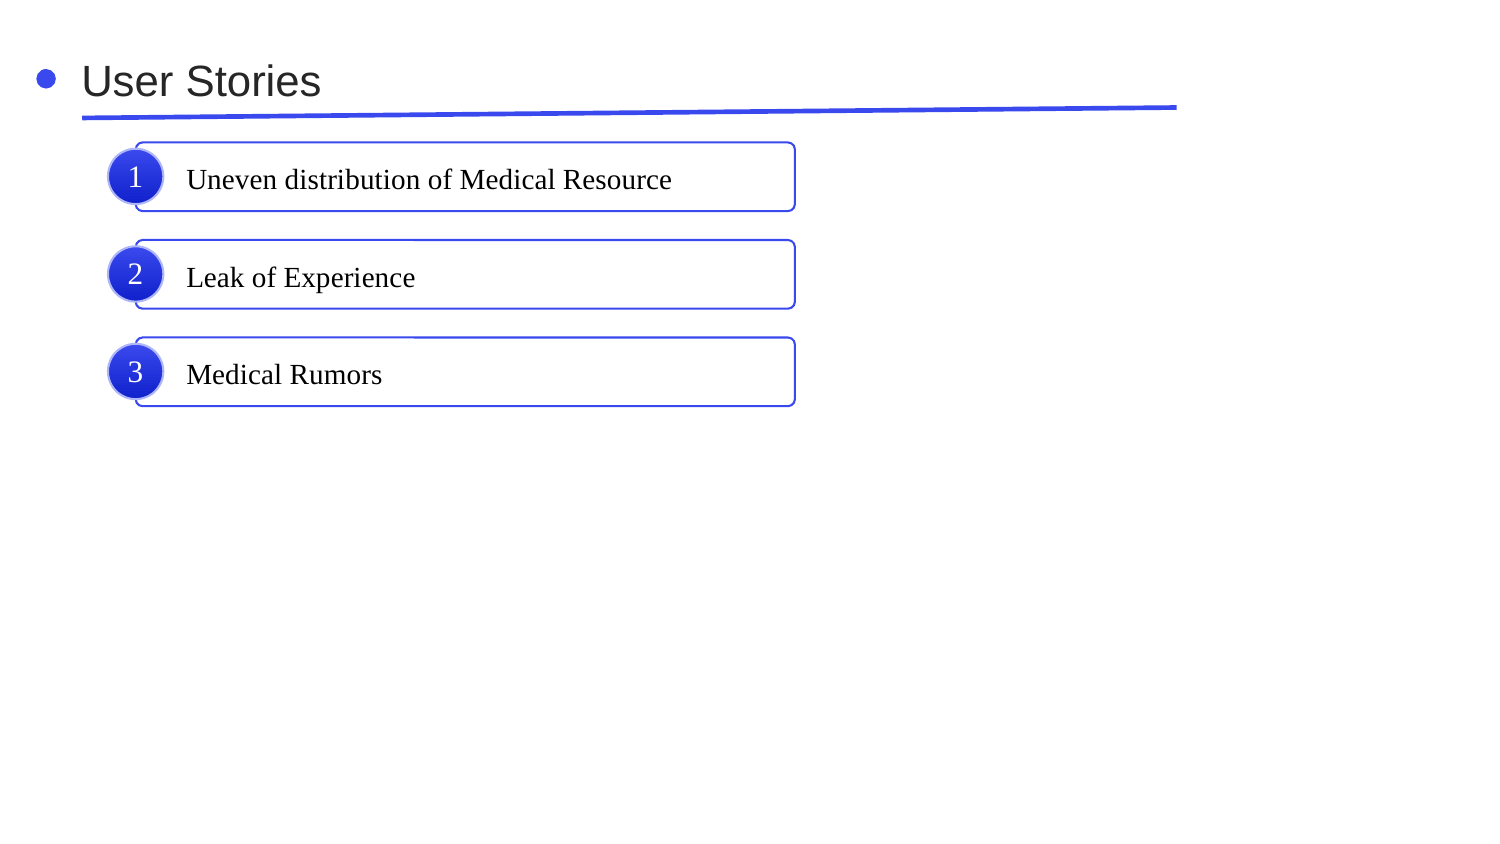

User Stories

1
Uneven distribution of Medical Resource

2
Leak of Experience

3
Medical Rumors